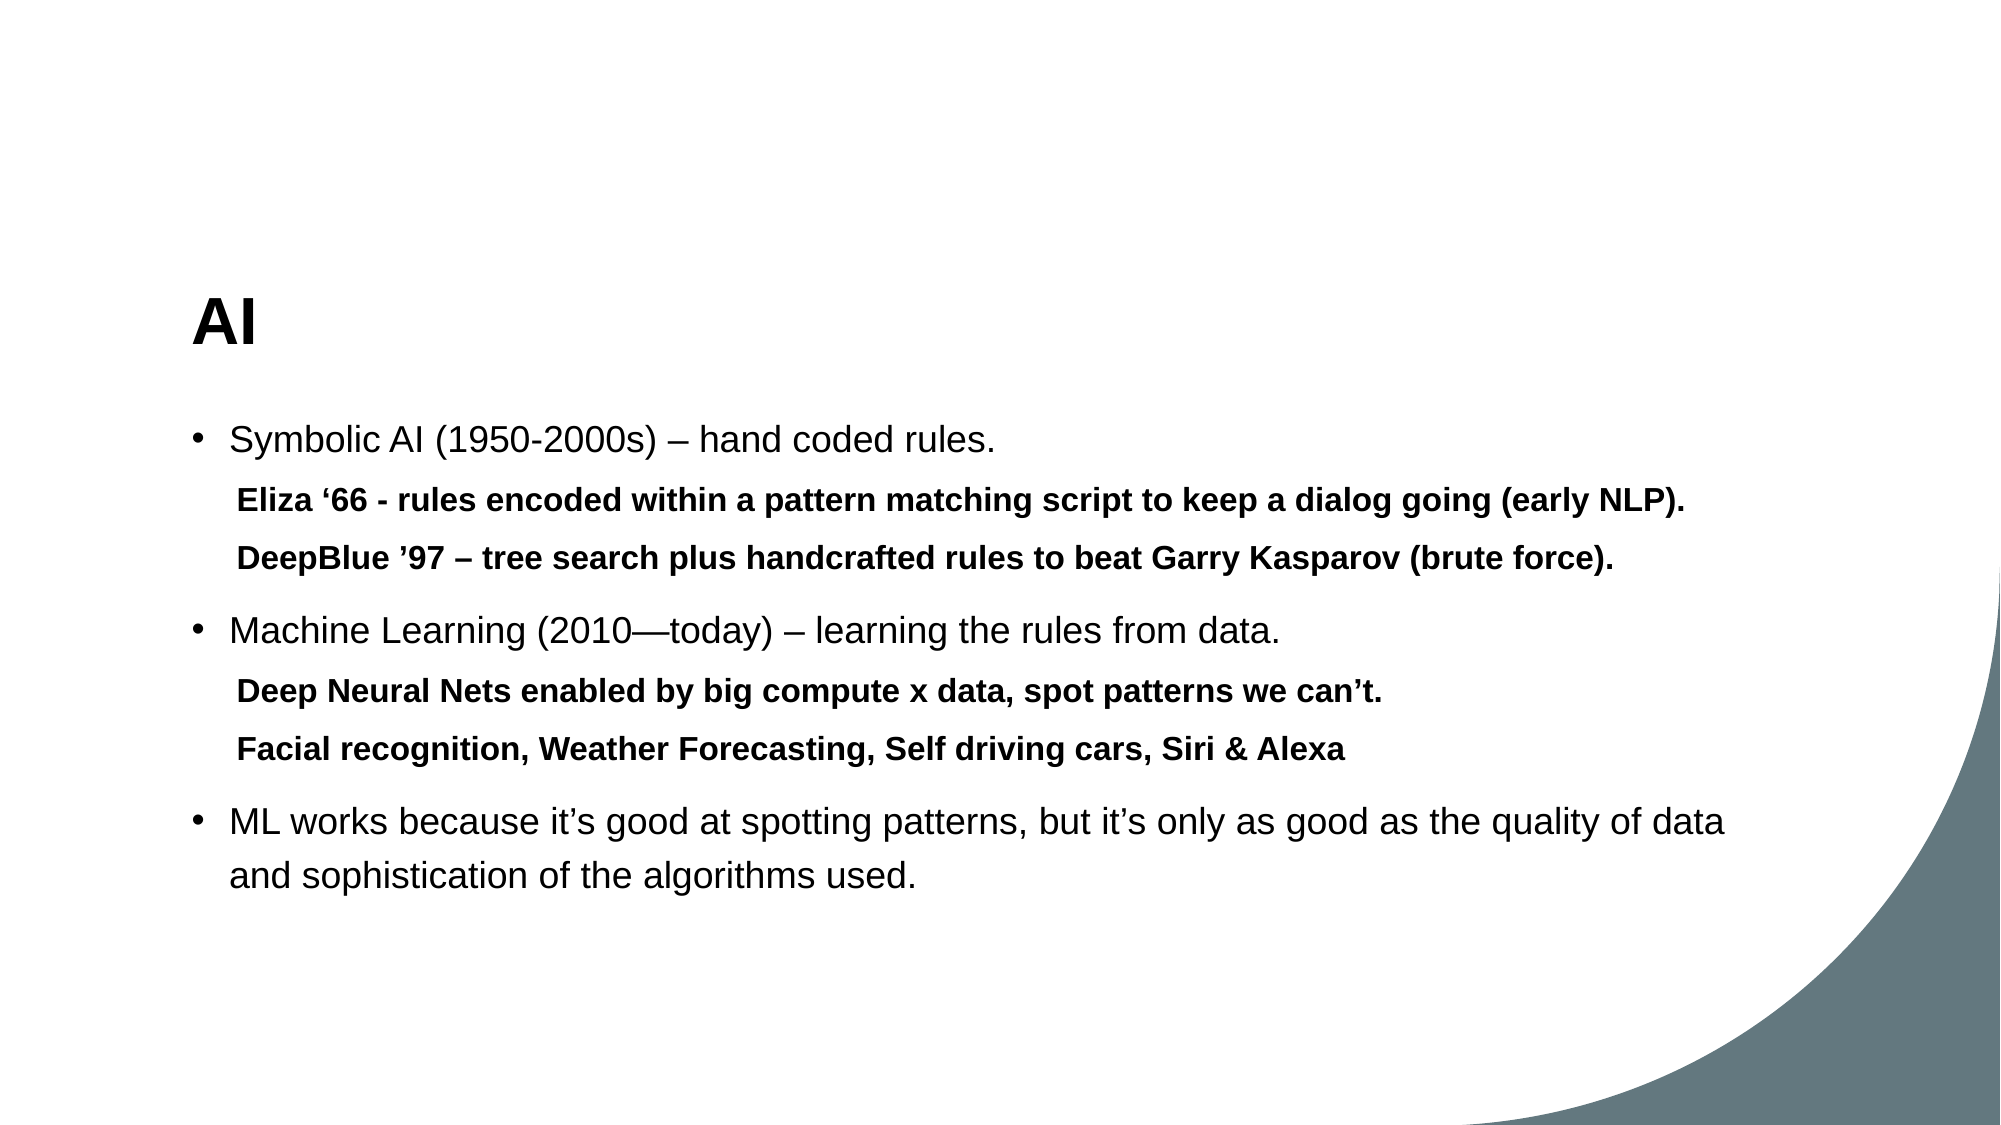

# AI
Symbolic AI (1950-2000s) – hand coded rules.
Eliza ‘66 - rules encoded within a pattern matching script to keep a dialog going (early NLP).
DeepBlue ’97 – tree search plus handcrafted rules to beat Garry Kasparov (brute force).
Machine Learning (2010—today) – learning the rules from data.
Deep Neural Nets enabled by big compute x data, spot patterns we can’t.
Facial recognition, Weather Forecasting, Self driving cars, Siri & Alexa
ML works because it’s good at spotting patterns, but it’s only as good as the quality of data and sophistication of the algorithms used.